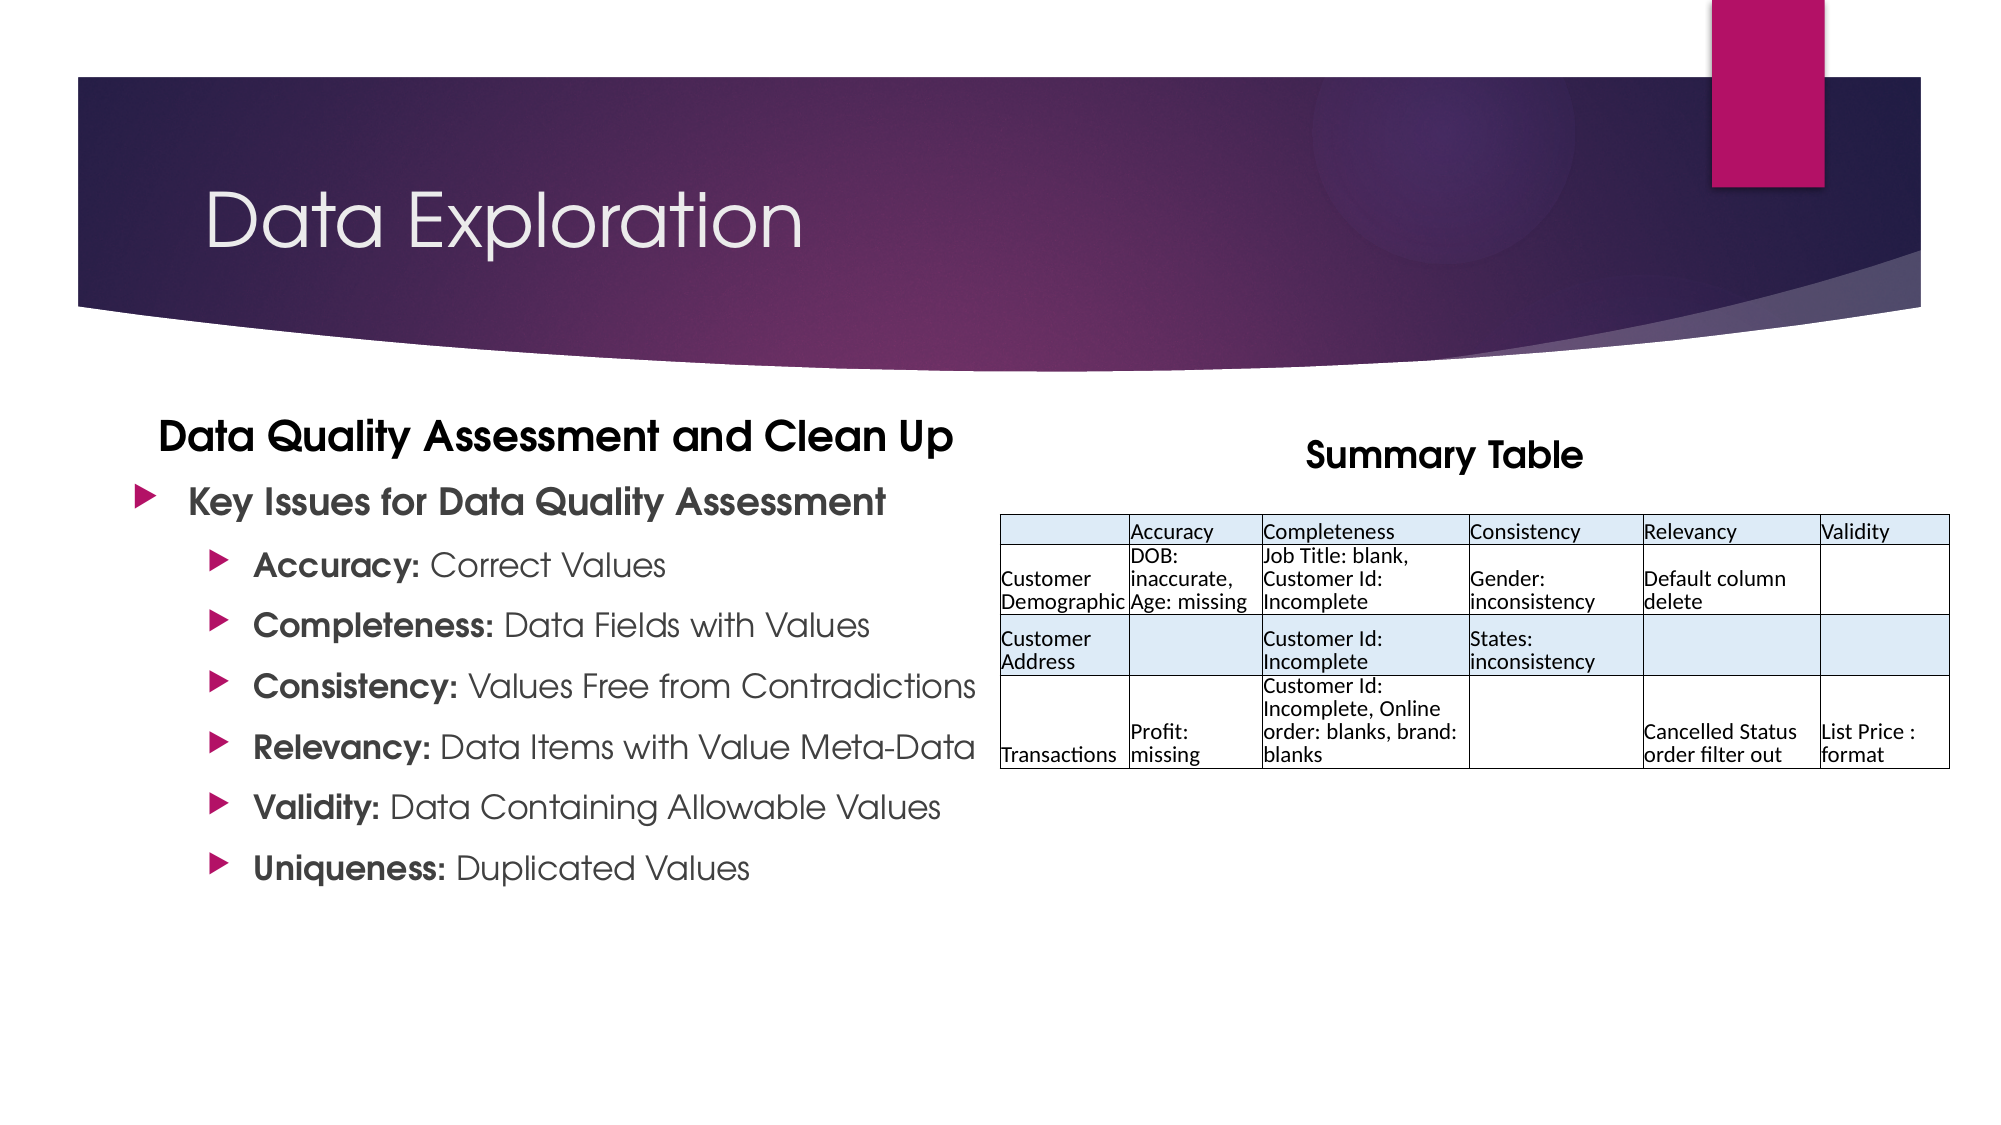

# Data Exploration

Data Quality Assessment and Clean Up

Summary Table
Key Issues for Data Quality Assessment
Accuracy: Correct Values
Completeness: Data Fields with Values
Consistency: Values Free from Contradictions
Relevancy: Data Items with Value Meta-Data
Validity: Data Containing Allowable Values
Uniqueness: Duplicated Values
|  | Accuracy | Completeness | Consistency | Relevancy | Validity |
| --- | --- | --- | --- | --- | --- |
| Customer Demographic | DOB: inaccurate, Age: missing | Job Title: blank, Customer Id: Incomplete | Gender: inconsistency | Default column delete |  |
| Customer Address |  | Customer Id: Incomplete | States: inconsistency |  |  |
| Transactions | Profit: missing | Customer Id: Incomplete, Online order: blanks, brand: blanks |  | Cancelled Status order filter out | List Price : format |